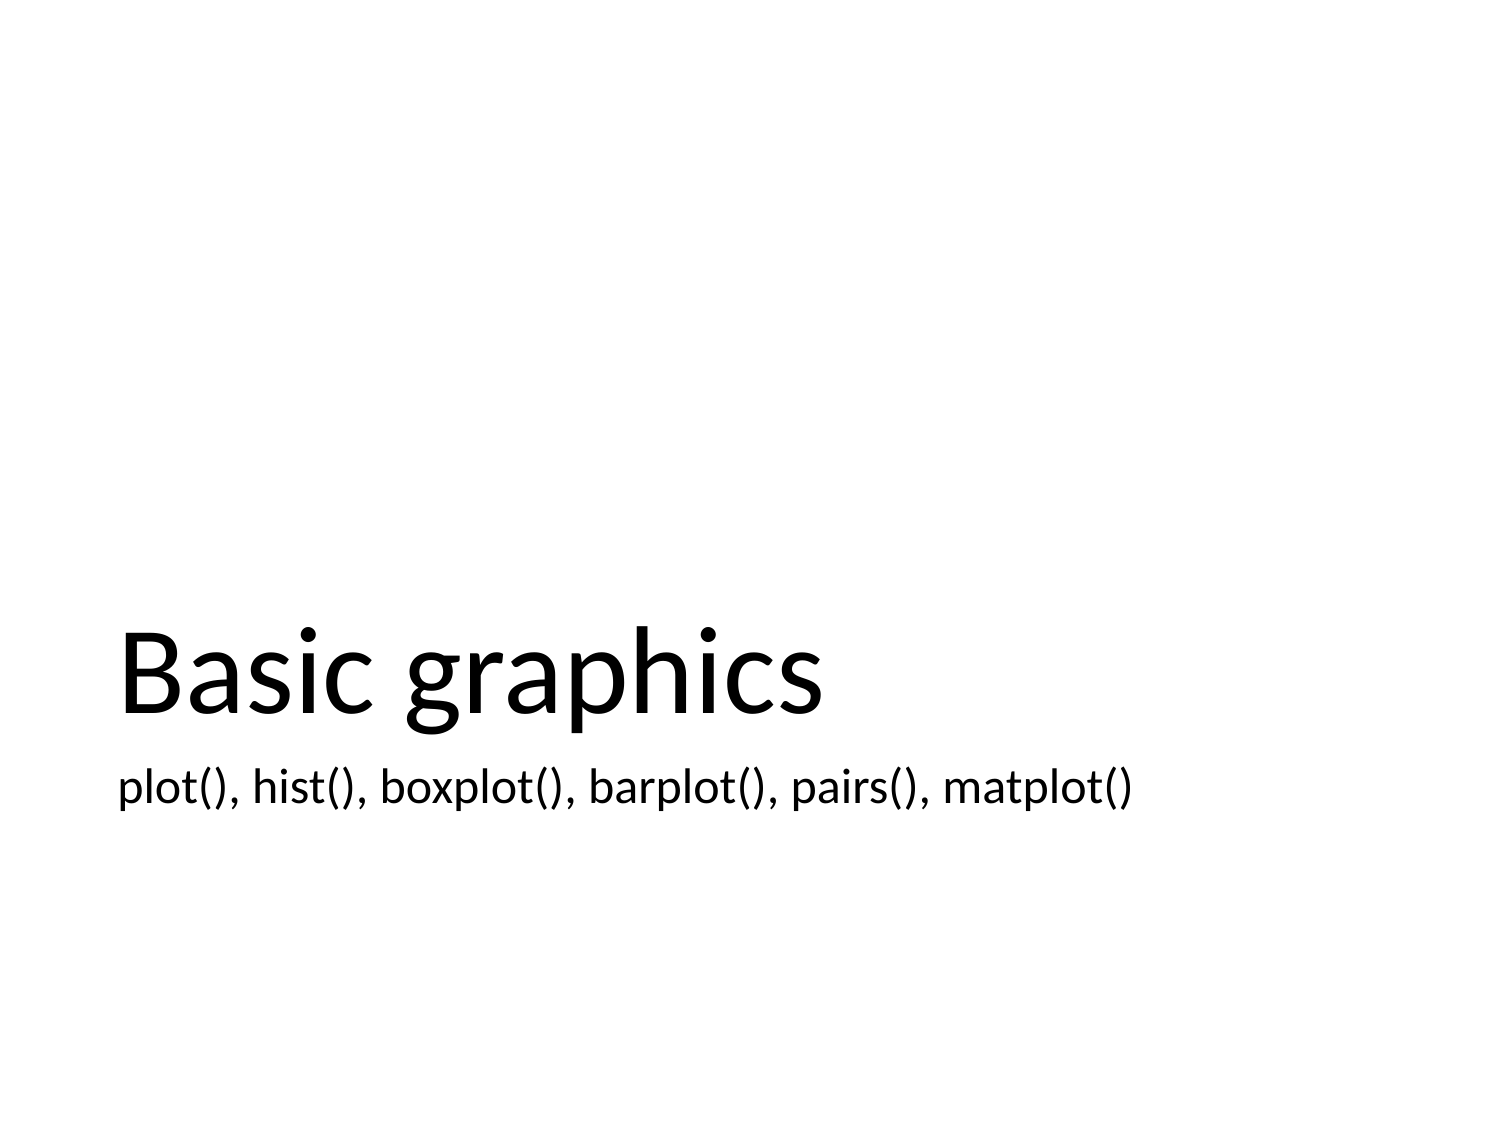

# Basic graphics
plot(), hist(), boxplot(), barplot(), pairs(), matplot()